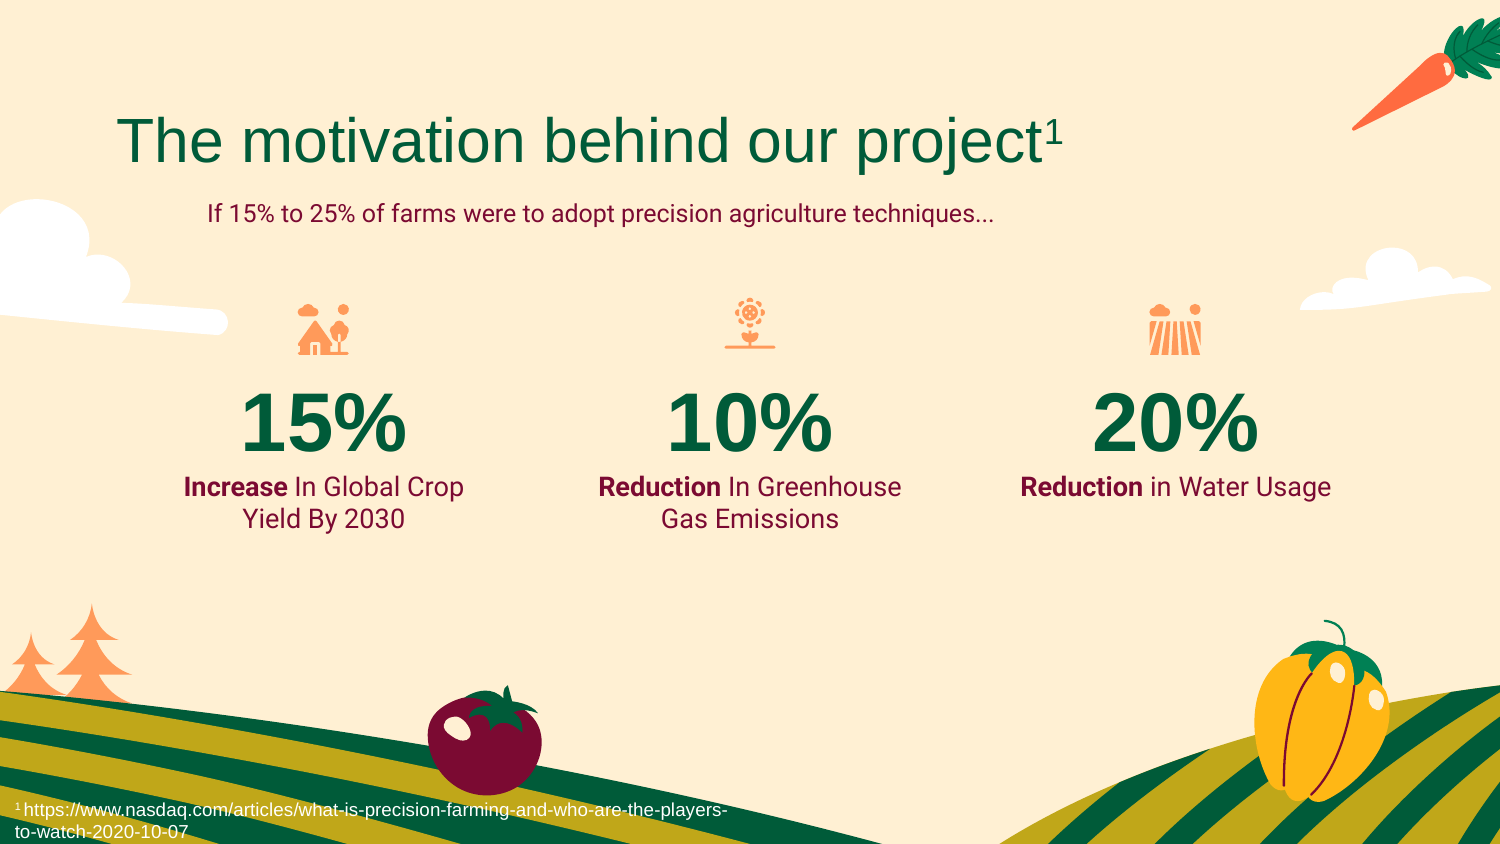

# The motivation behind our project1
If 15% to 25% of farms were to adopt precision agriculture techniques...

15%
10%
20%
Increase In Global Crop Yield By 2030
Reduction In Greenhouse Gas Emissions
Reduction in Water Usage

1 https://www.nasdaq.com/articles/what-is-precision-farming-and-who-are-the-players-to-watch-2020-10-07